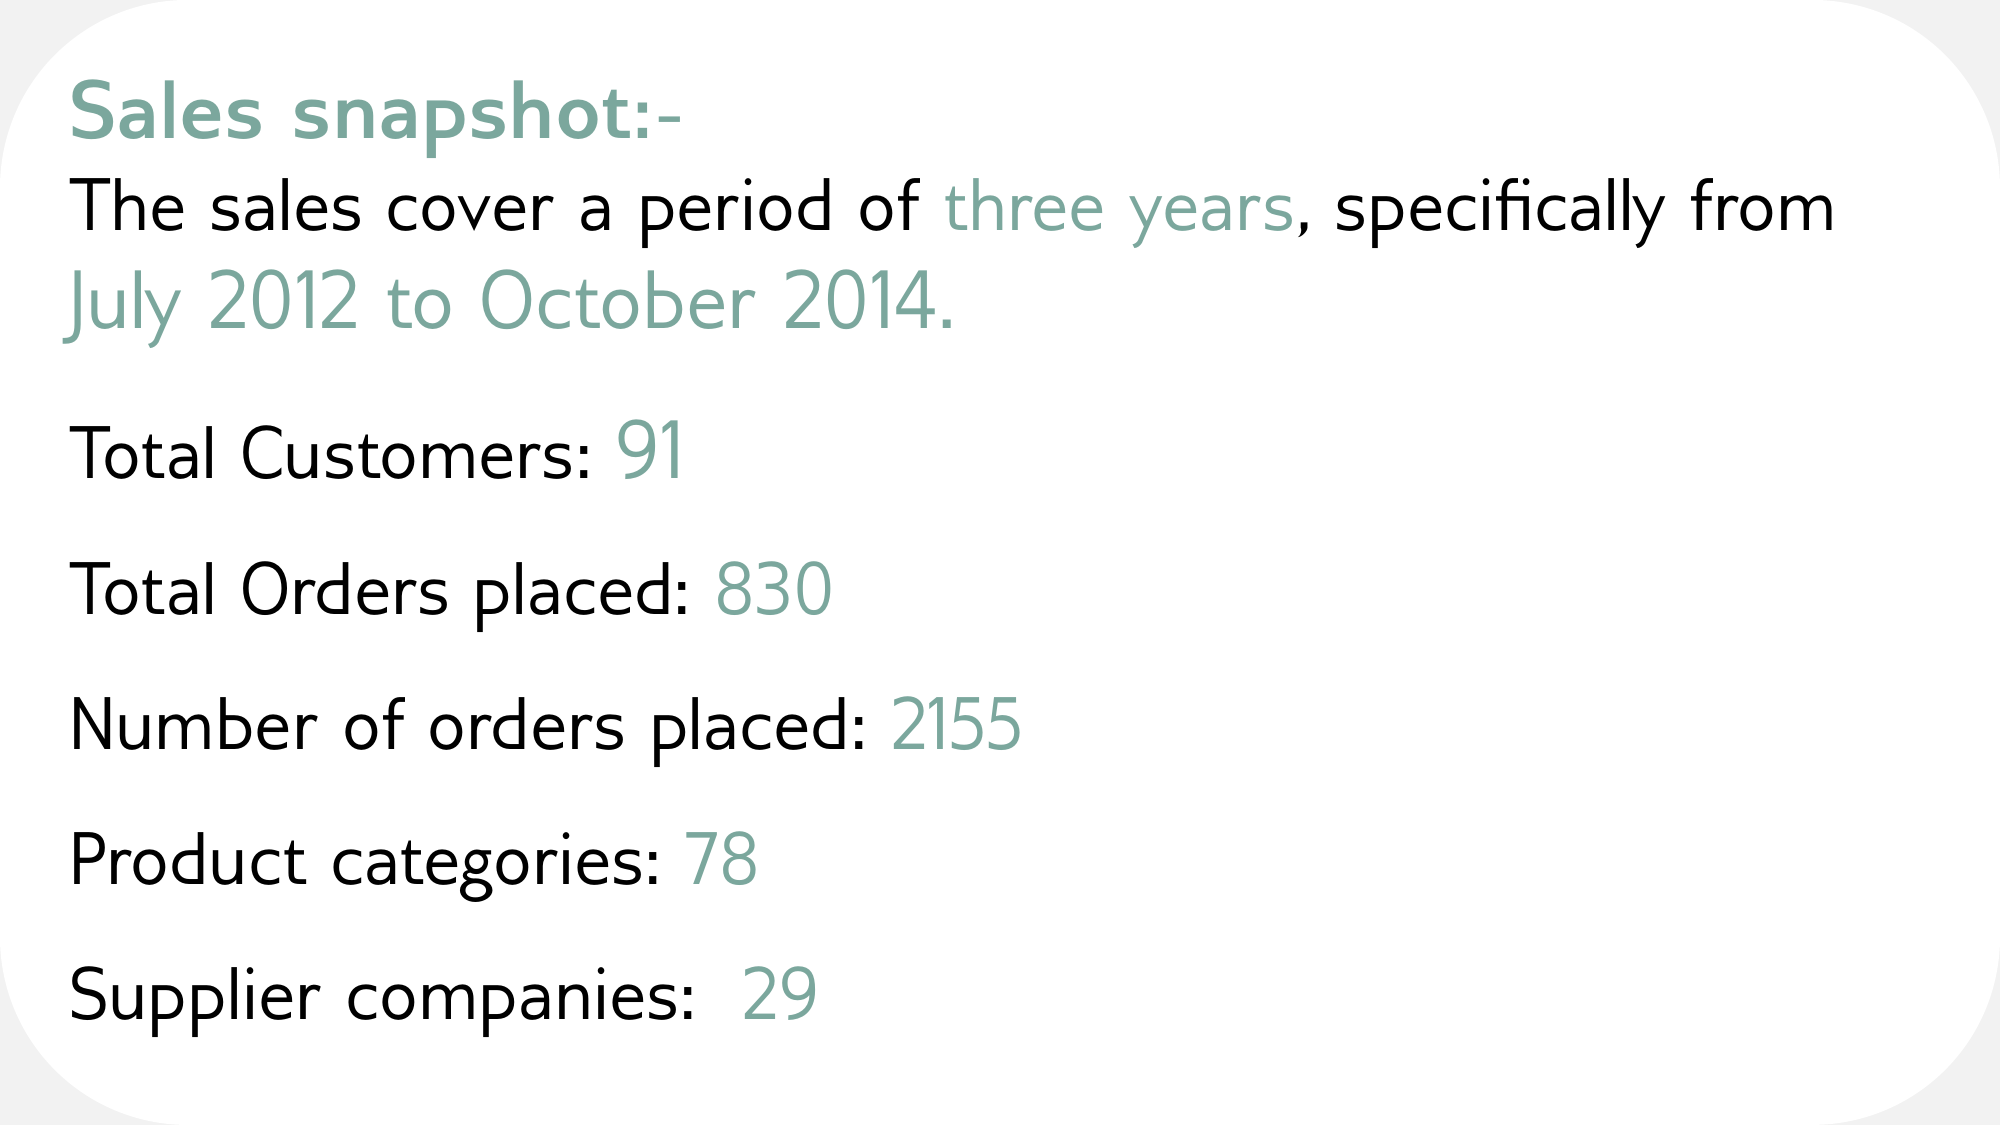

Sales snapshot:-
The sales cover a period of three years, specifically from July 2012 to October 2014.
Total Customers: 91
Total Orders placed: 830
Number of orders placed: 2155
Product categories: 78
Supplier companies:  29